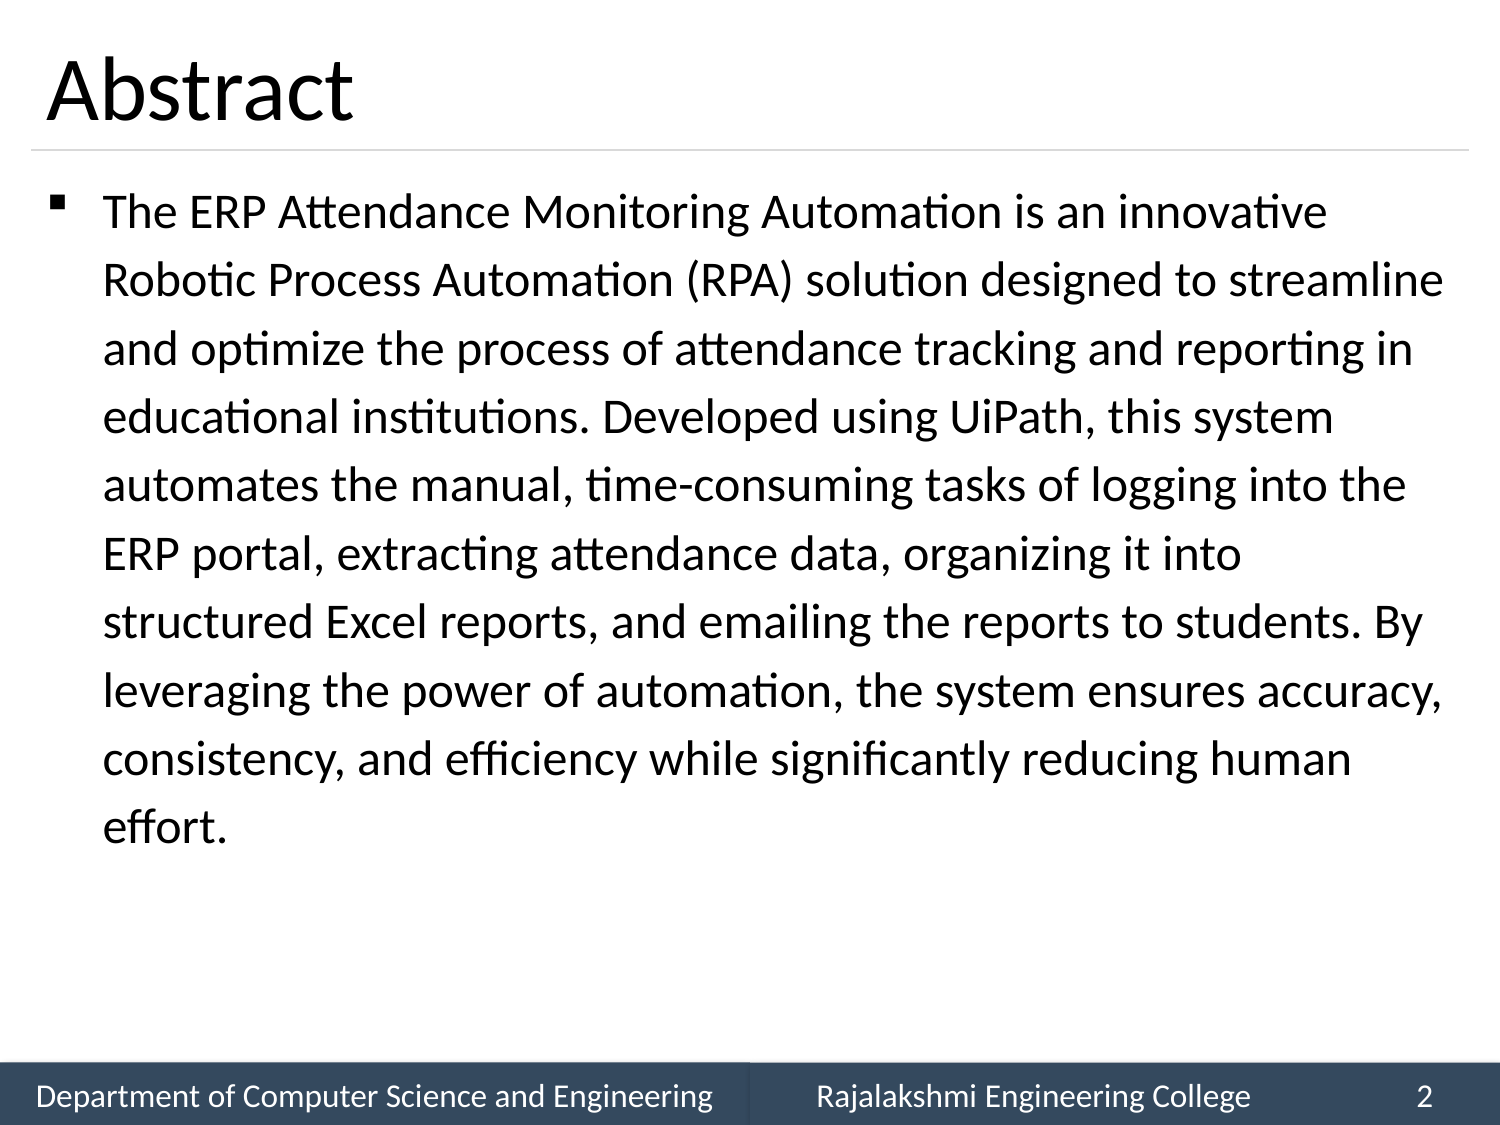

# Abstract
The ERP Attendance Monitoring Automation is an innovative Robotic Process Automation (RPA) solution designed to streamline and optimize the process of attendance tracking and reporting in educational institutions. Developed using UiPath, this system automates the manual, time-consuming tasks of logging into the ERP portal, extracting attendance data, organizing it into structured Excel reports, and emailing the reports to students. By leveraging the power of automation, the system ensures accuracy, consistency, and efficiency while significantly reducing human effort.